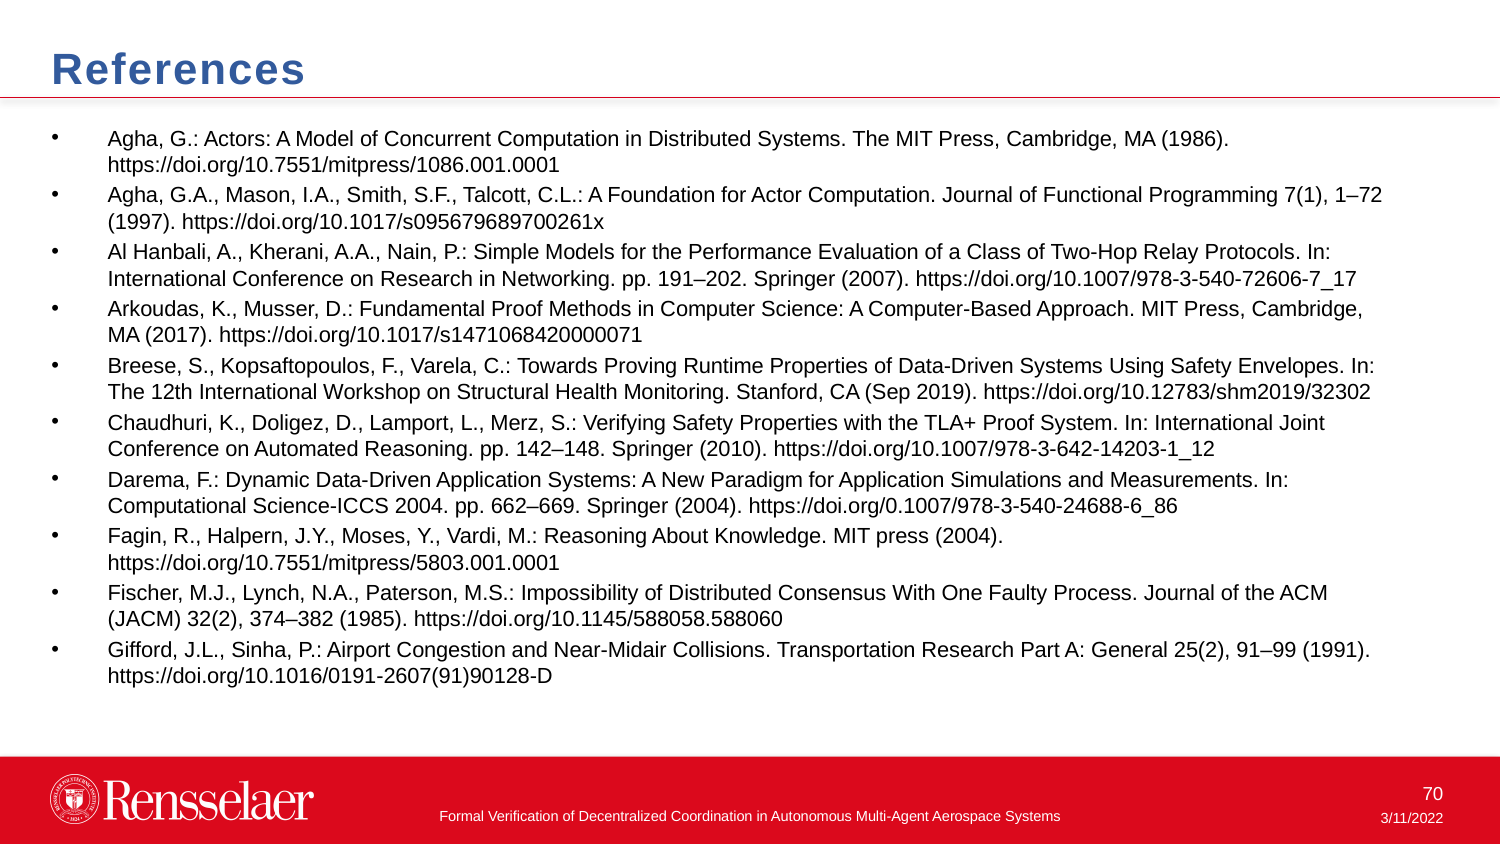

References
Agha, G.: Actors: A Model of Concurrent Computation in Distributed Systems. The MIT Press, Cambridge, MA (1986). https://doi.org/10.7551/mitpress/1086.001.0001
Agha, G.A., Mason, I.A., Smith, S.F., Talcott, C.L.: A Foundation for Actor Computation. Journal of Functional Programming 7(1), 1–72 (1997). https://doi.org/10.1017/s095679689700261x
Al Hanbali, A., Kherani, A.A., Nain, P.: Simple Models for the Performance Evaluation of a Class of Two-Hop Relay Protocols. In: International Conference on Research in Networking. pp. 191–202. Springer (2007). https://doi.org/10.1007/978-3-540-72606-7_17
Arkoudas, K., Musser, D.: Fundamental Proof Methods in Computer Science: A Computer-Based Approach. MIT Press, Cambridge, MA (2017). https://doi.org/10.1017/s1471068420000071
Breese, S., Kopsaftopoulos, F., Varela, C.: Towards Proving Runtime Properties of Data-Driven Systems Using Safety Envelopes. In: The 12th International Workshop on Structural Health Monitoring. Stanford, CA (Sep 2019). https://doi.org/10.12783/shm2019/32302
Chaudhuri, K., Doligez, D., Lamport, L., Merz, S.: Verifying Safety Properties with the TLA+ Proof System. In: International Joint Conference on Automated Reasoning. pp. 142–148. Springer (2010). https://doi.org/10.1007/978-3-642-14203-1_12
Darema, F.: Dynamic Data-Driven Application Systems: A New Paradigm for Application Simulations and Measurements. In: Computational Science-ICCS 2004. pp. 662–669. Springer (2004). https://doi.org/0.1007/978-3-540-24688-6_86
Fagin, R., Halpern, J.Y., Moses, Y., Vardi, M.: Reasoning About Knowledge. MIT press (2004). https://doi.org/10.7551/mitpress/5803.001.0001
Fischer, M.J., Lynch, N.A., Paterson, M.S.: Impossibility of Distributed Consensus With One Faulty Process. Journal of the ACM (JACM) 32(2), 374–382 (1985). https://doi.org/10.1145/588058.588060
Gifford, J.L., Sinha, P.: Airport Congestion and Near-Midair Collisions. Transportation Research Part A: General 25(2), 91–99 (1991). https://doi.org/10.1016/0191-2607(91)90128-D